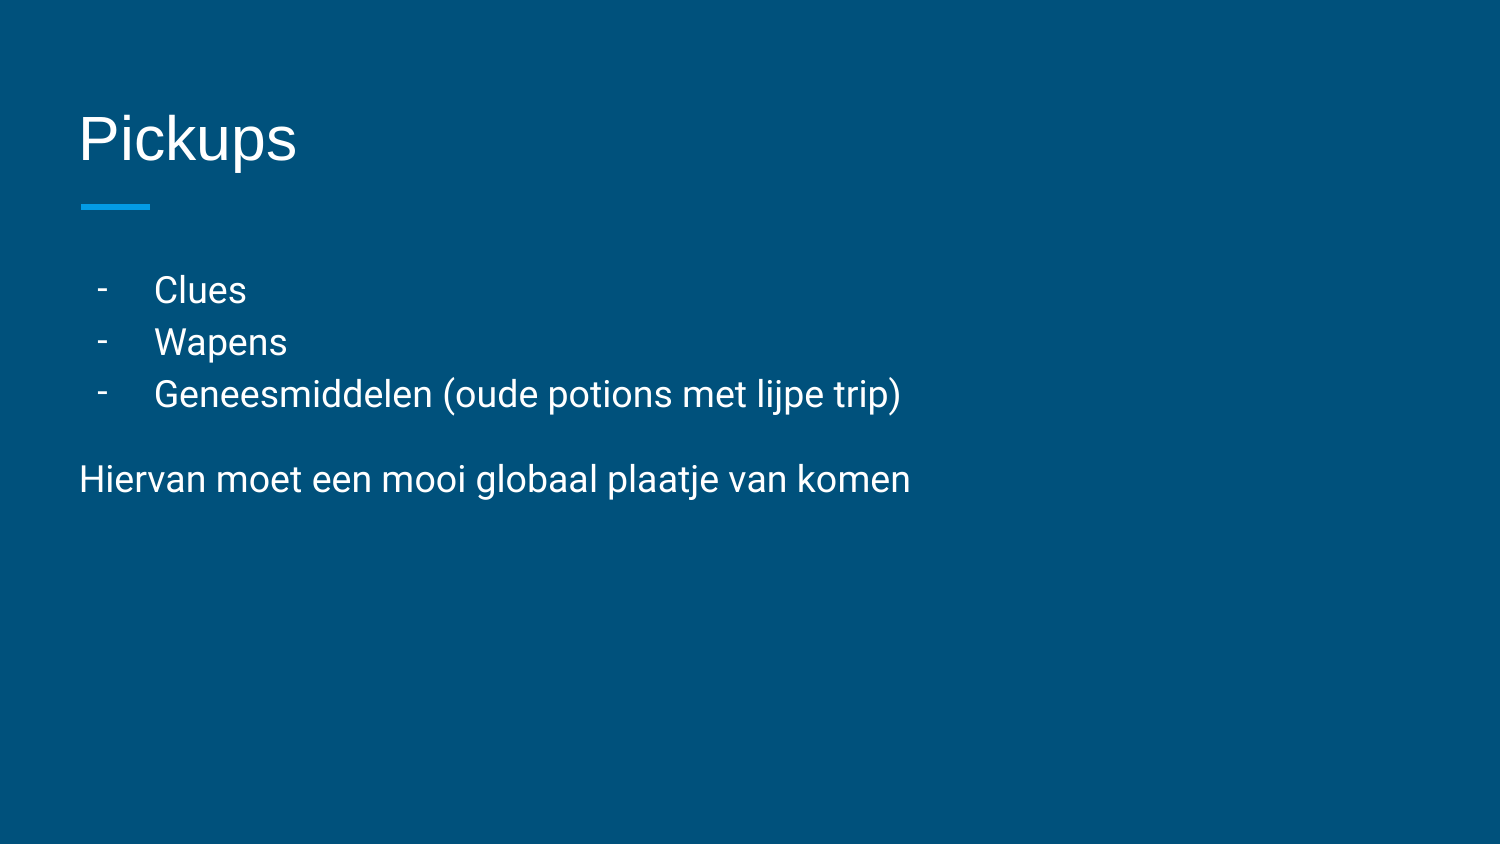

# Pickups
Clues
Wapens
Geneesmiddelen (oude potions met lijpe trip)
Hiervan moet een mooi globaal plaatje van komen